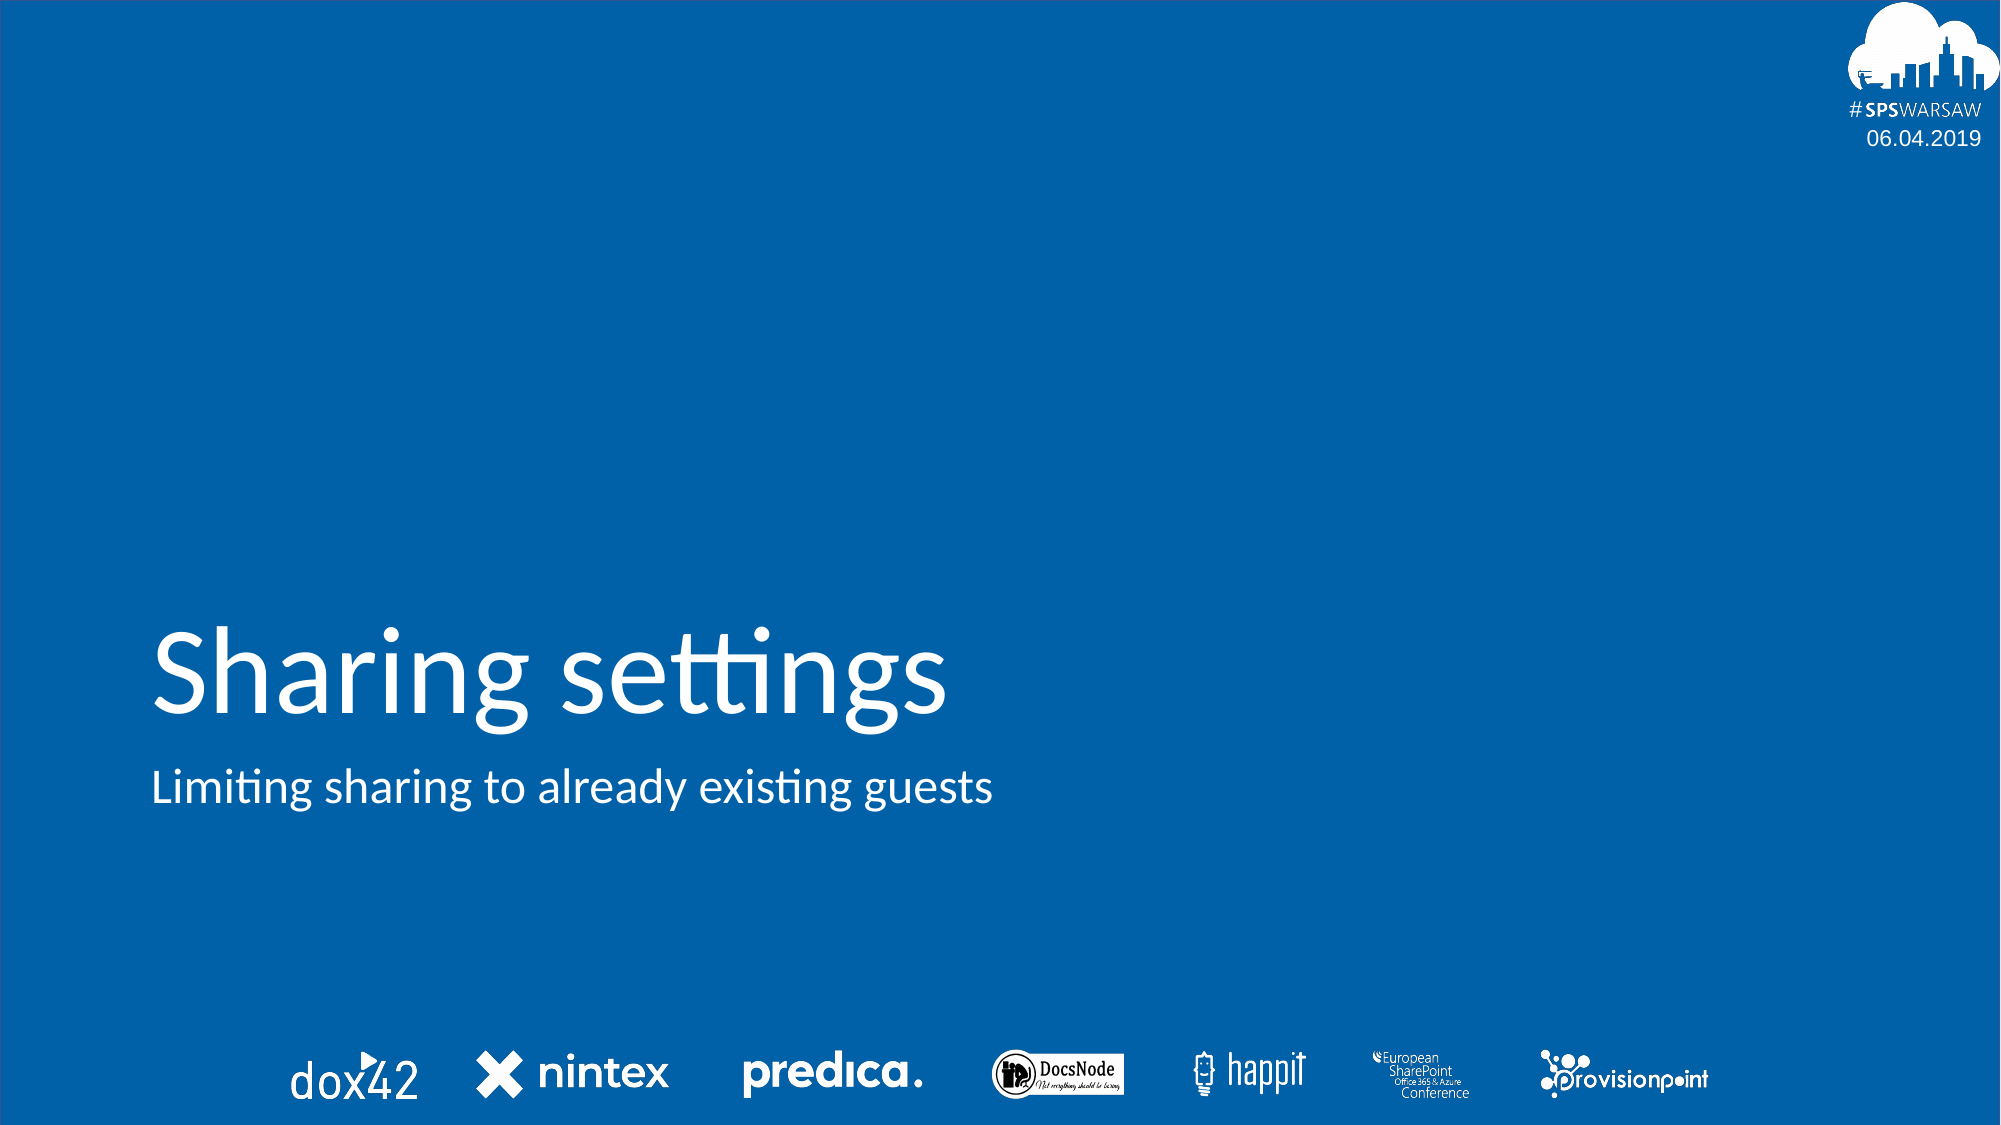

# Sharing settings
Limiting sharing to already existing guests